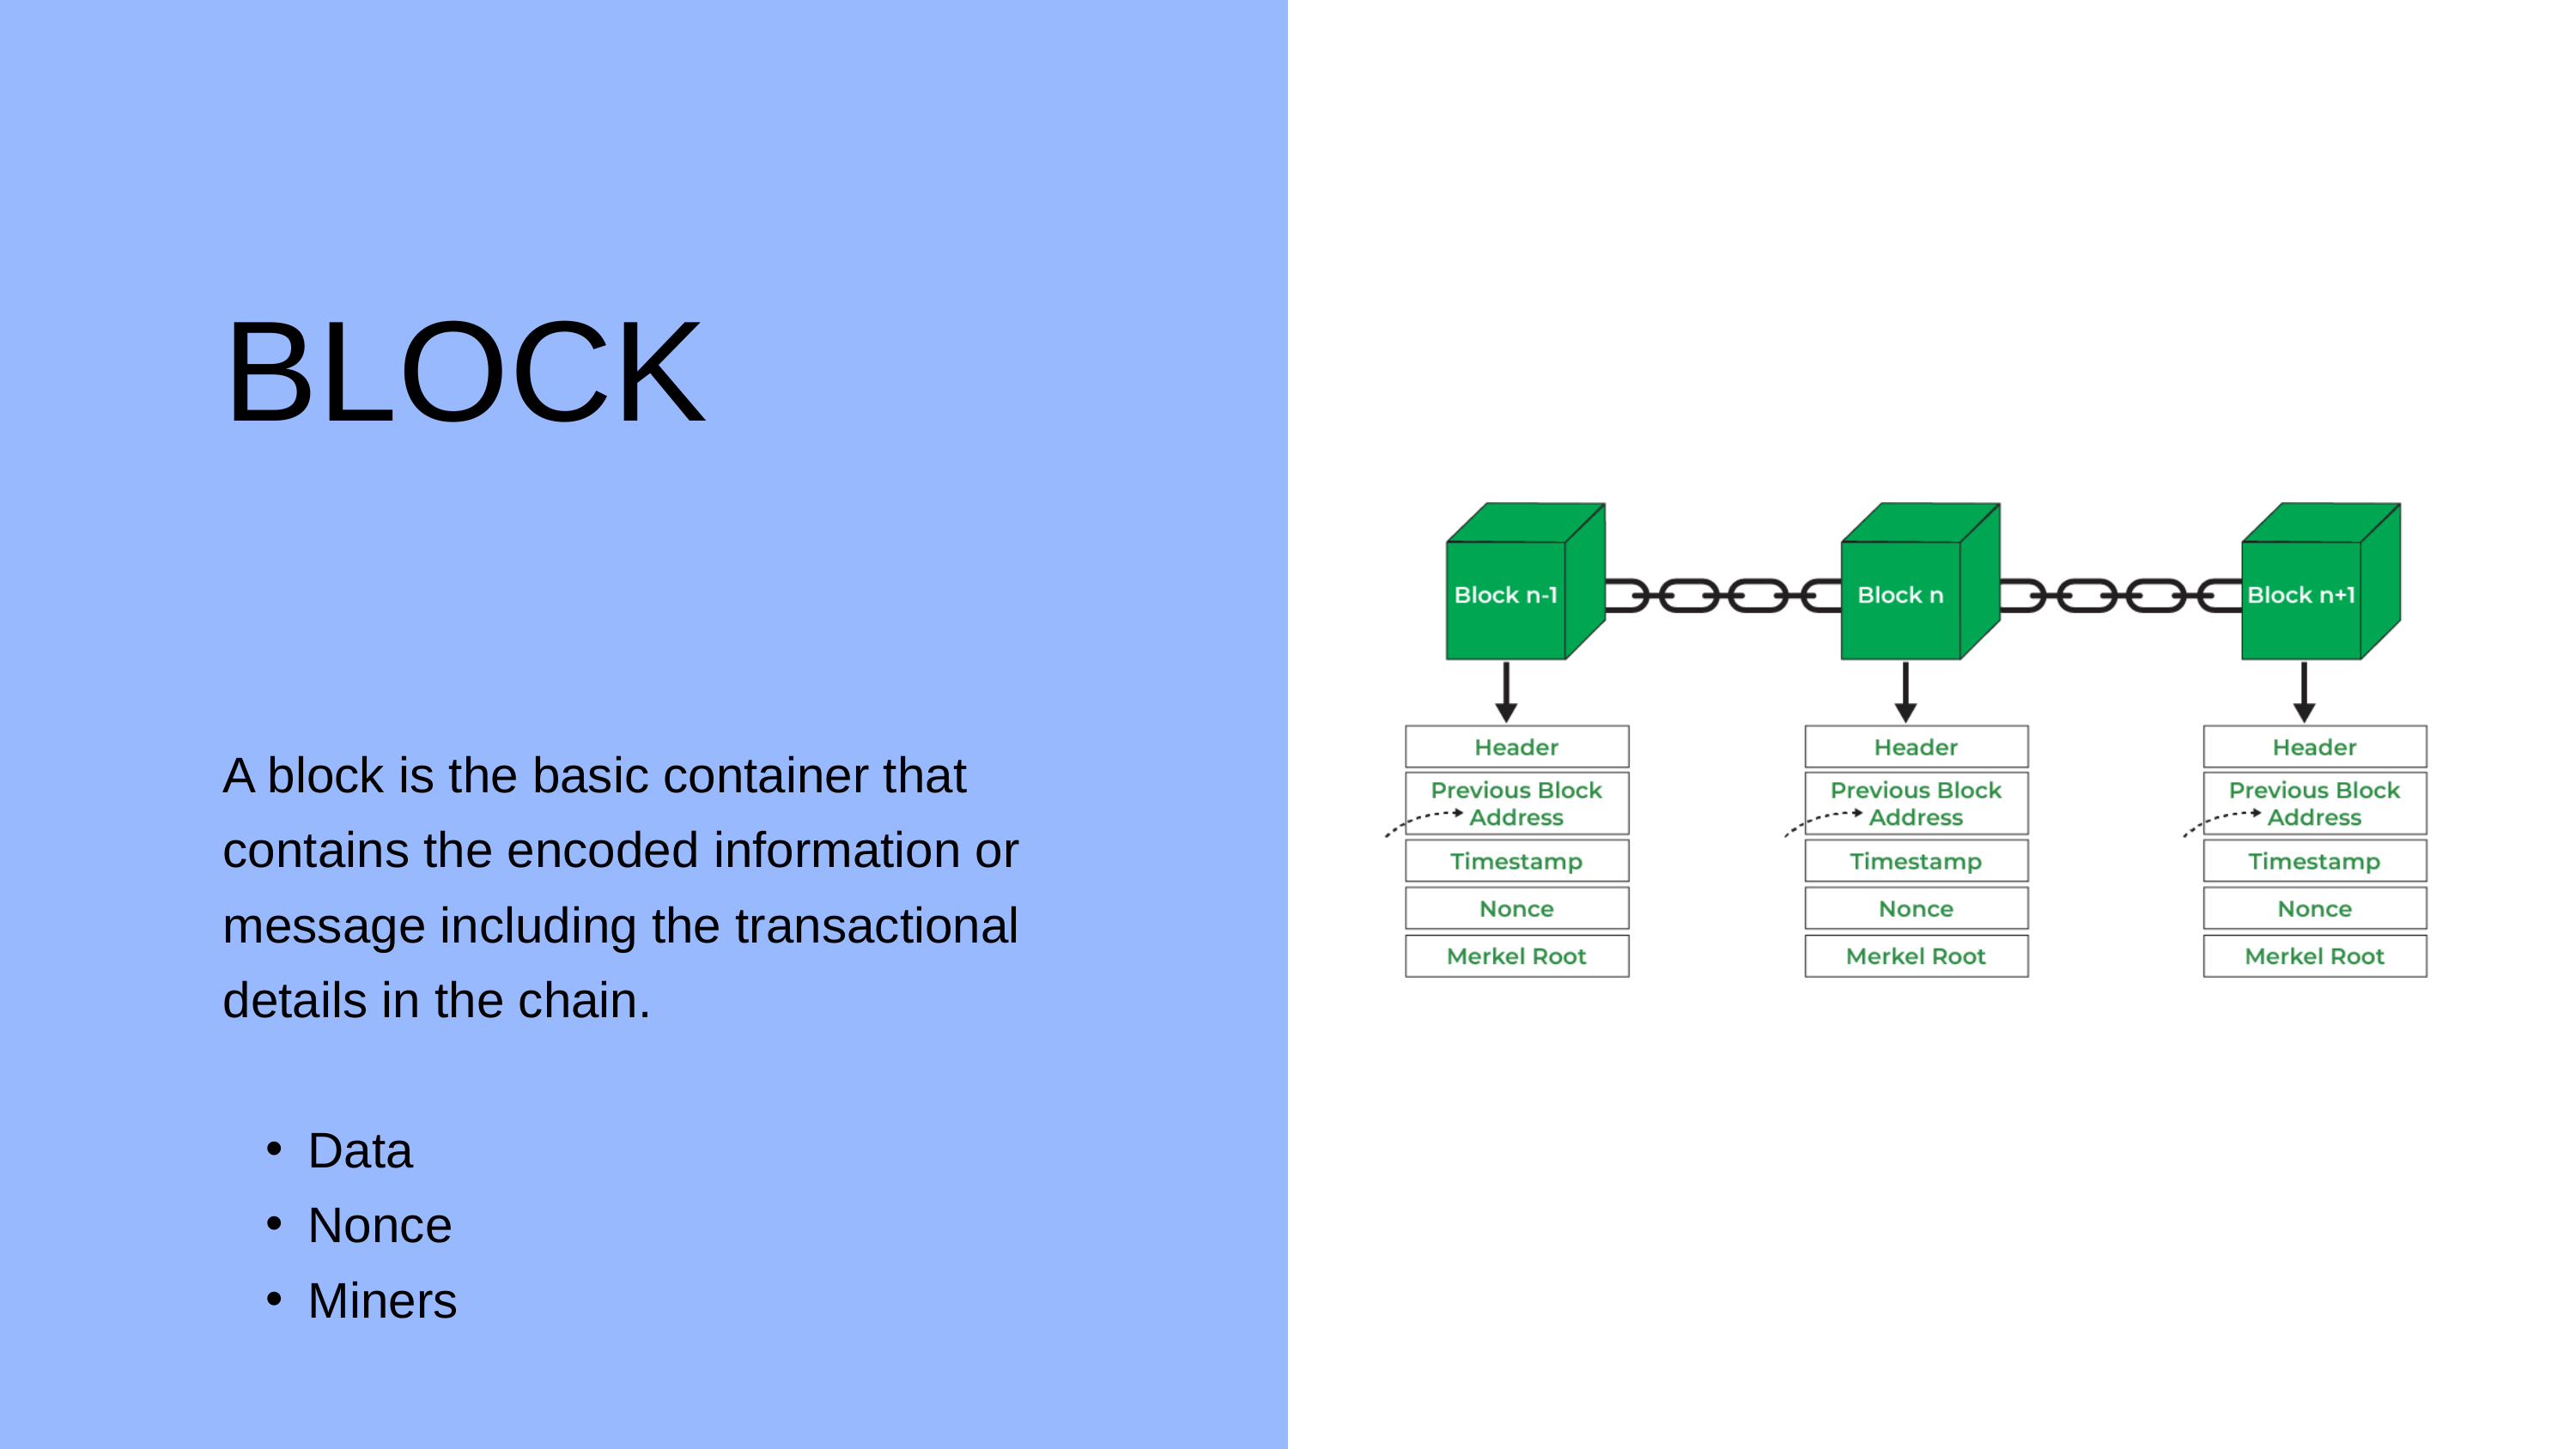

BLOCK

A block is the basic container that contains the encoded information or message including the transactional details in the chain.

Data
Nonce
Miners